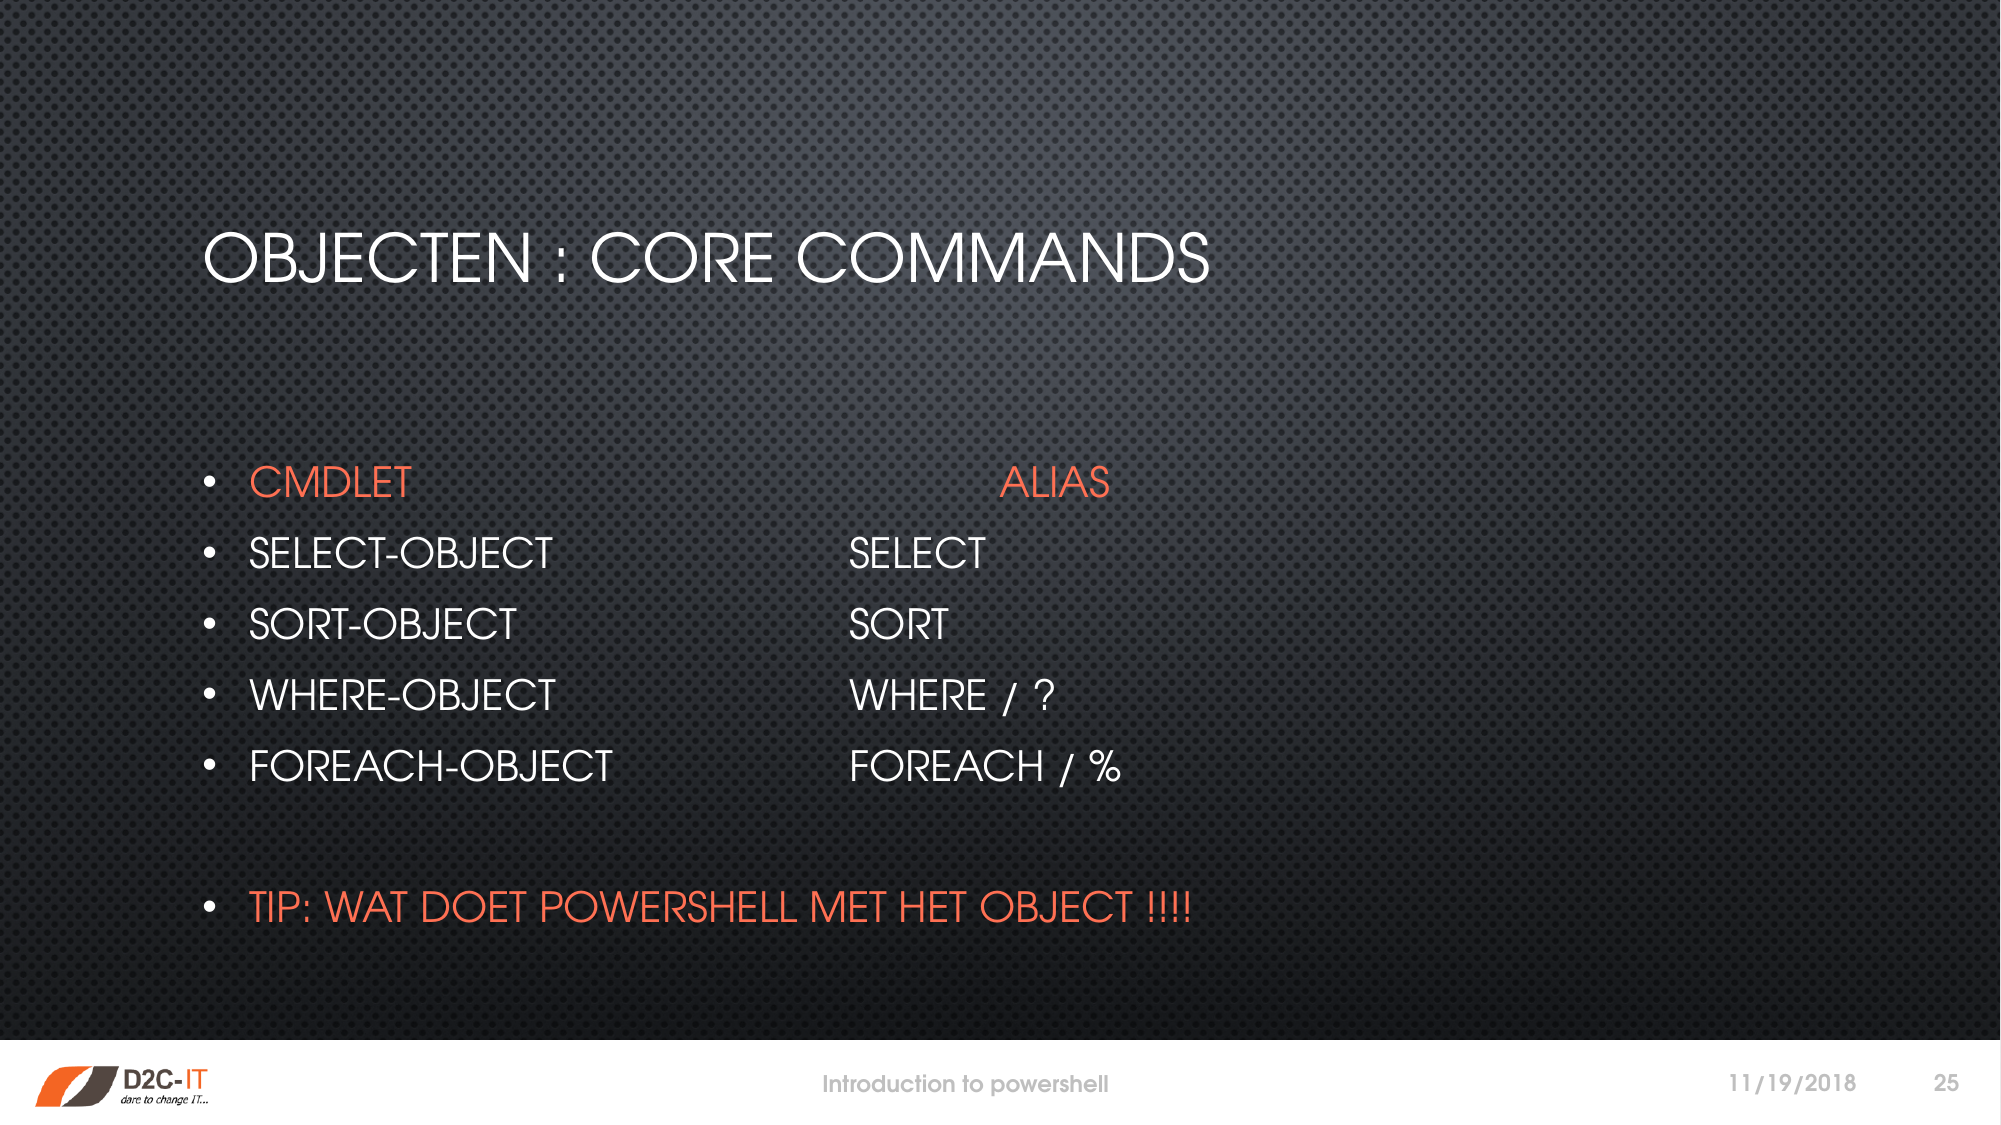

# Objecten : Core Commands
CMDlet				Alias
Select-Object		Select
Sort-Object			Sort
Where-Object		Where / ?
ForEach-Object		Foreach / %

Tip: Wat doet powershell met het object !!!!
11/19/2018
25
Introduction to powershell